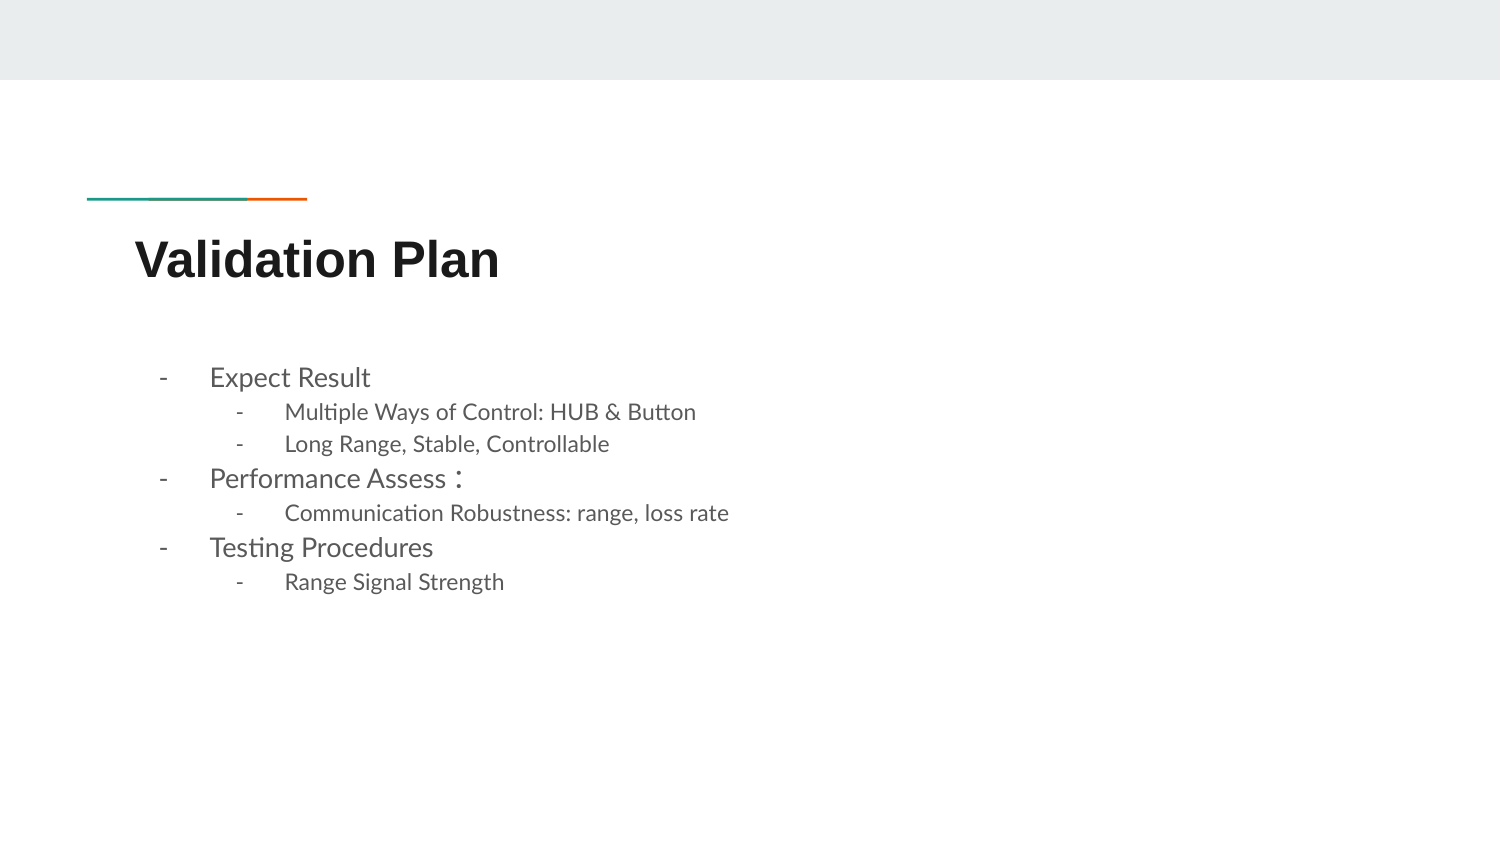

# Validation Plan
Expect Result
Multiple Ways of Control: HUB & Button
Long Range, Stable, Controllable
Performance Assess：
Communication Robustness: range, loss rate
Testing Procedures
Range Signal Strength